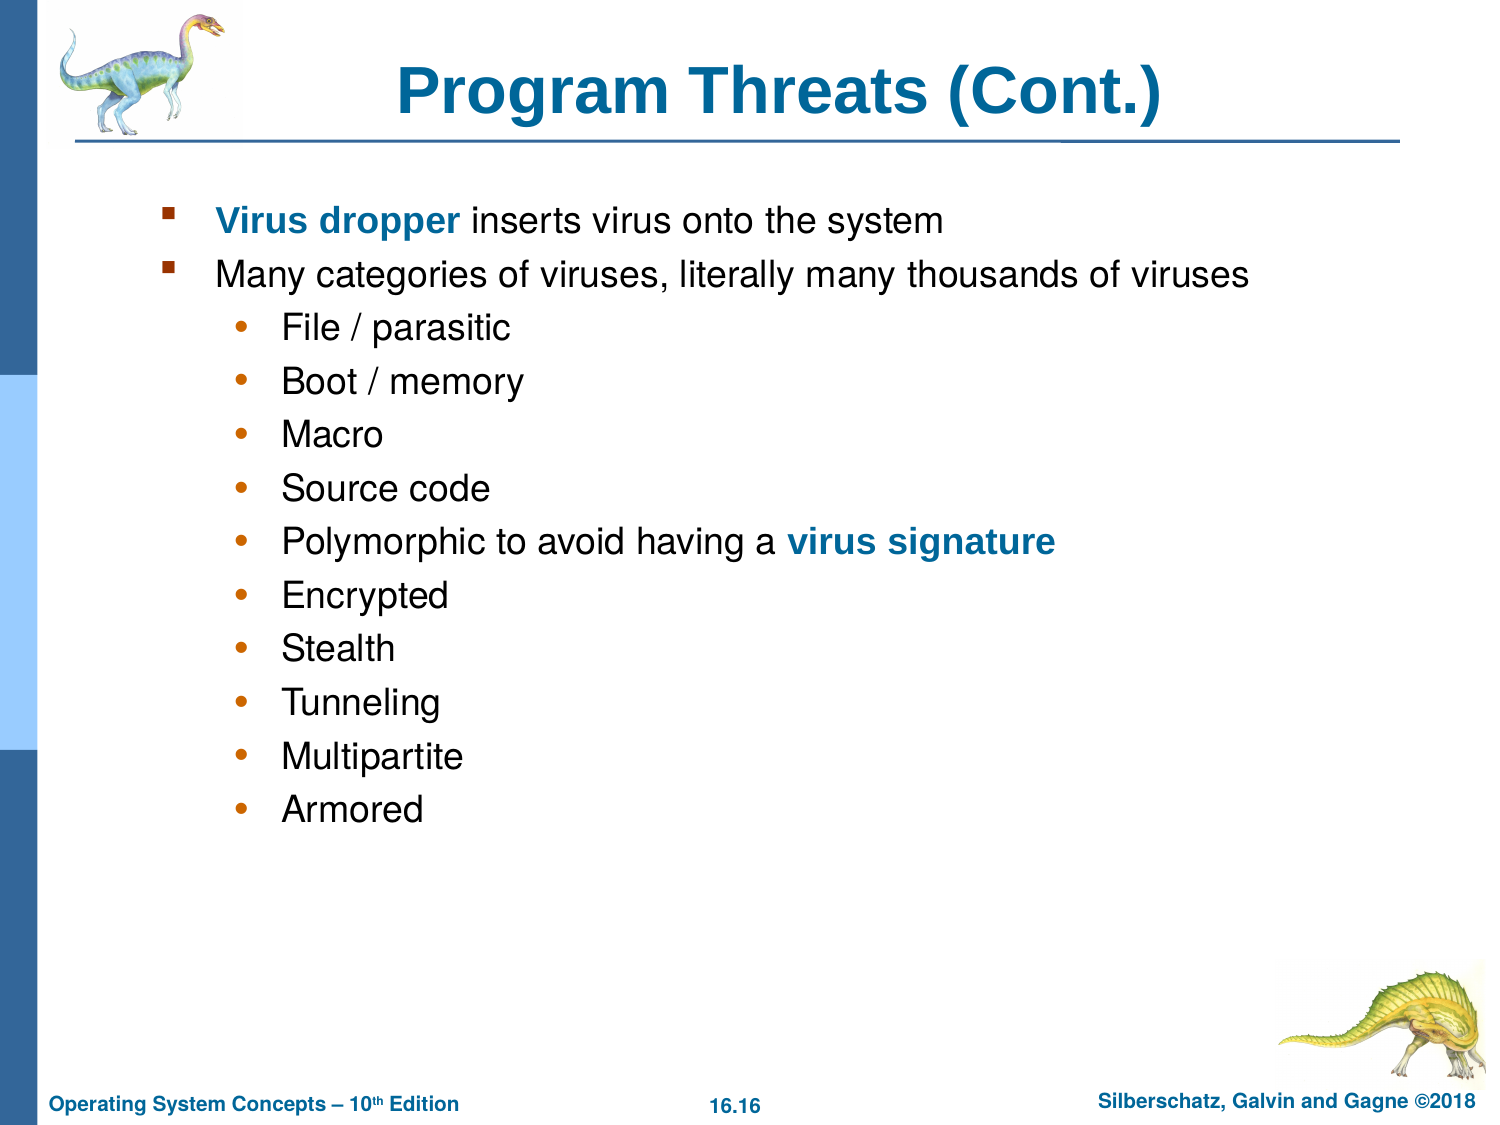

# Program Threats (Cont.)
Virus dropper inserts virus onto the system
Many categories of viruses, literally many thousands of viruses
File / parasitic
Boot / memory
Macro
Source code
Polymorphic to avoid having a virus signature
Encrypted
Stealth
Tunneling
Multipartite
Armored